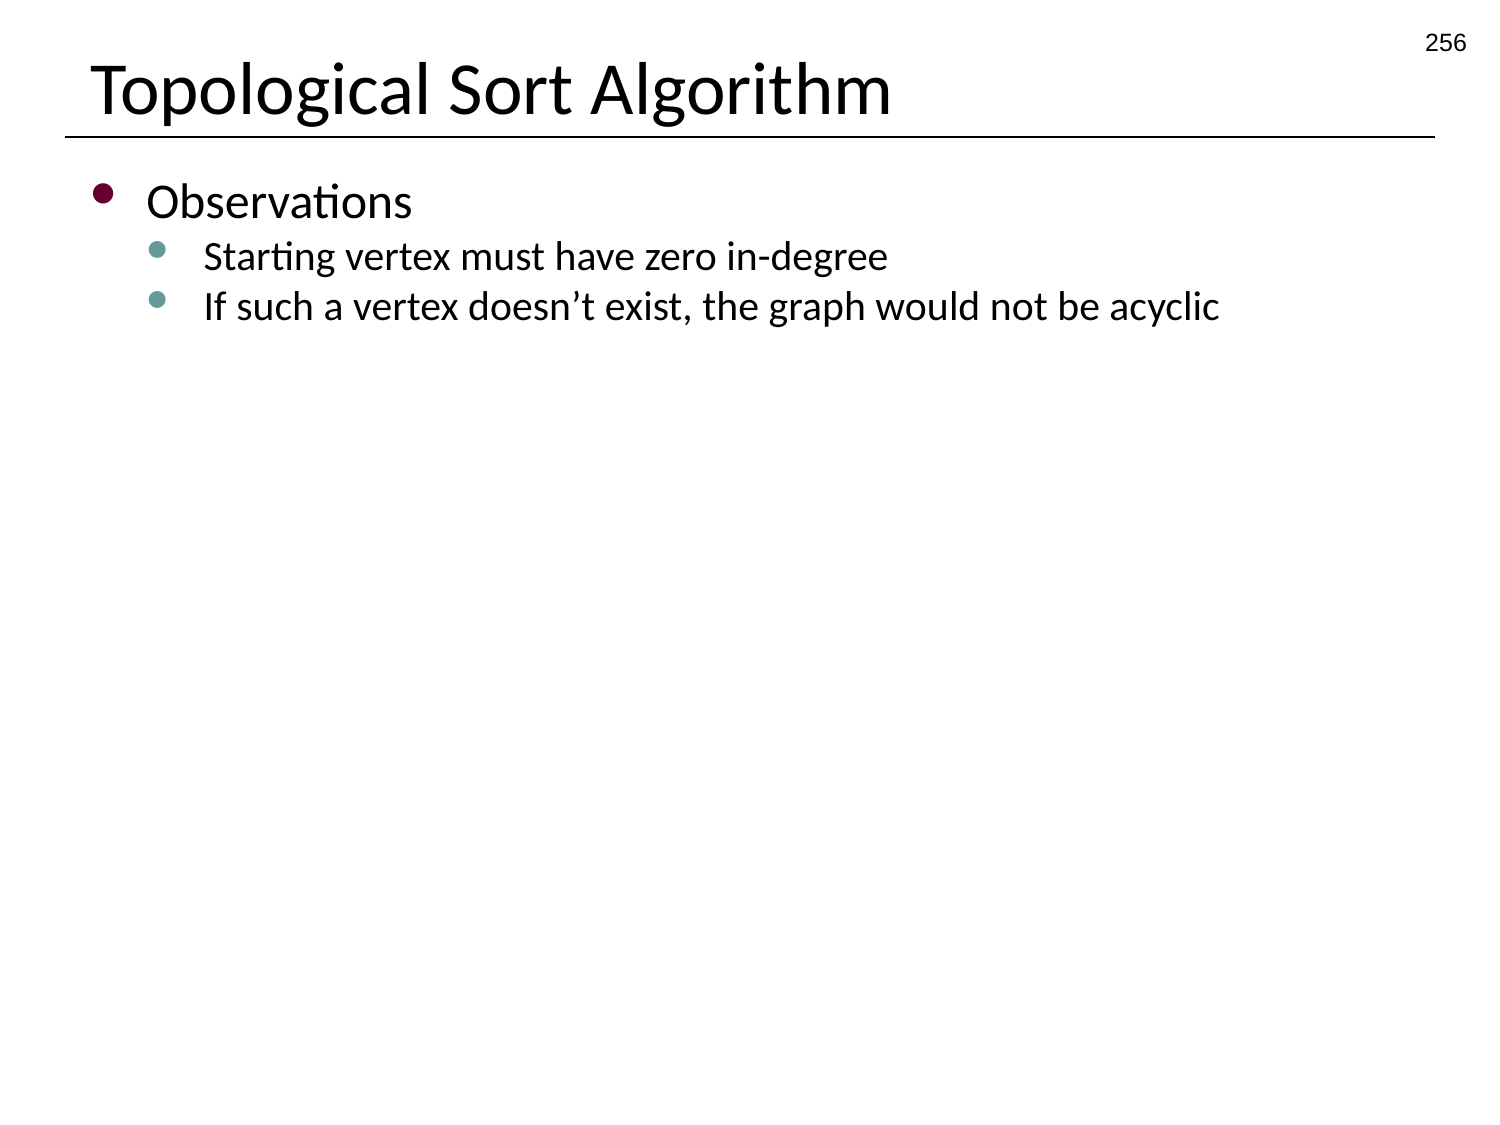

256
# Topological Sort Algorithm
Observations
Starting vertex must have zero in-degree
If such a vertex doesn’t exist, the graph would not be acyclic